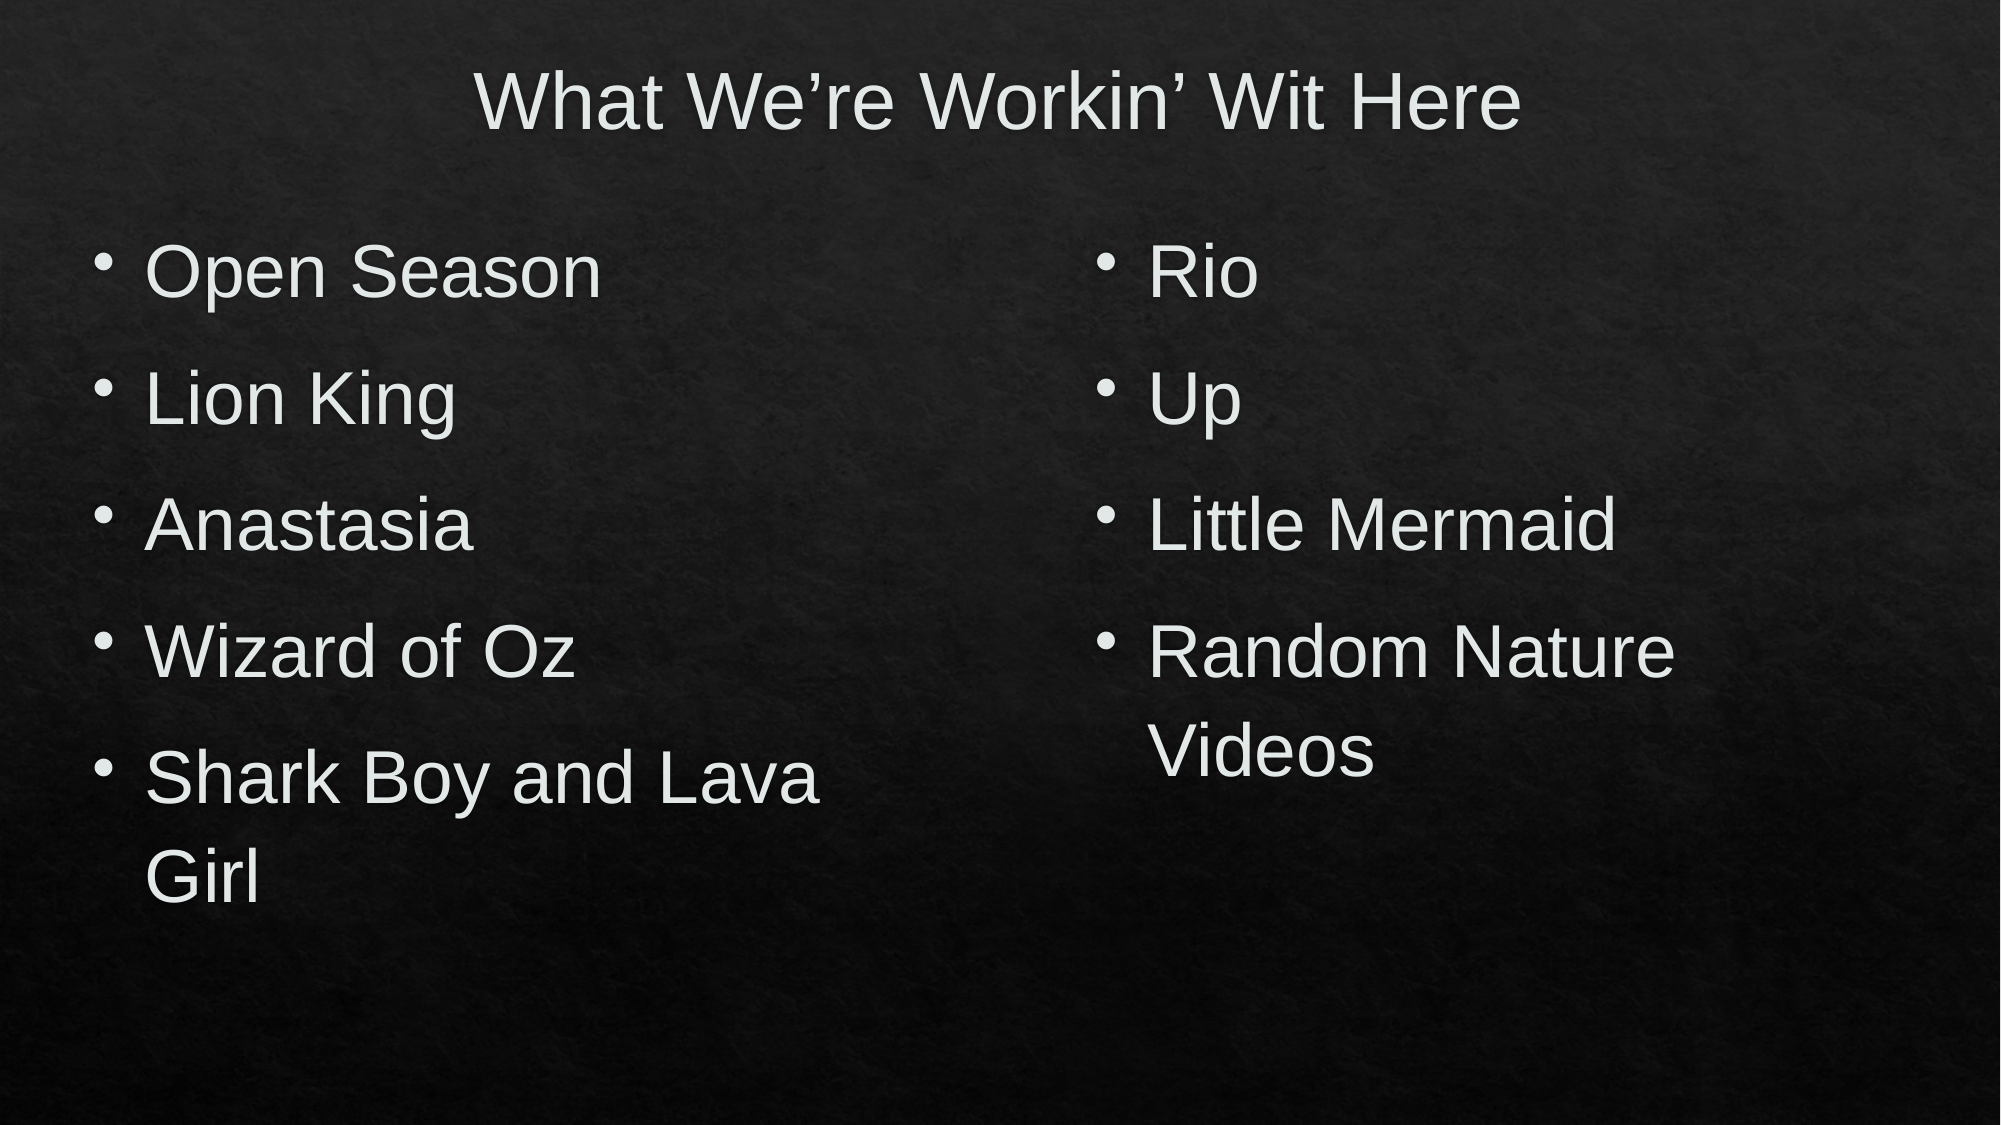

# What We’re Workin’ Wit Here
Open Season
Lion King
Anastasia
Wizard of Oz
Shark Boy and Lava Girl
Rio
Up
Little Mermaid
Random Nature Videos